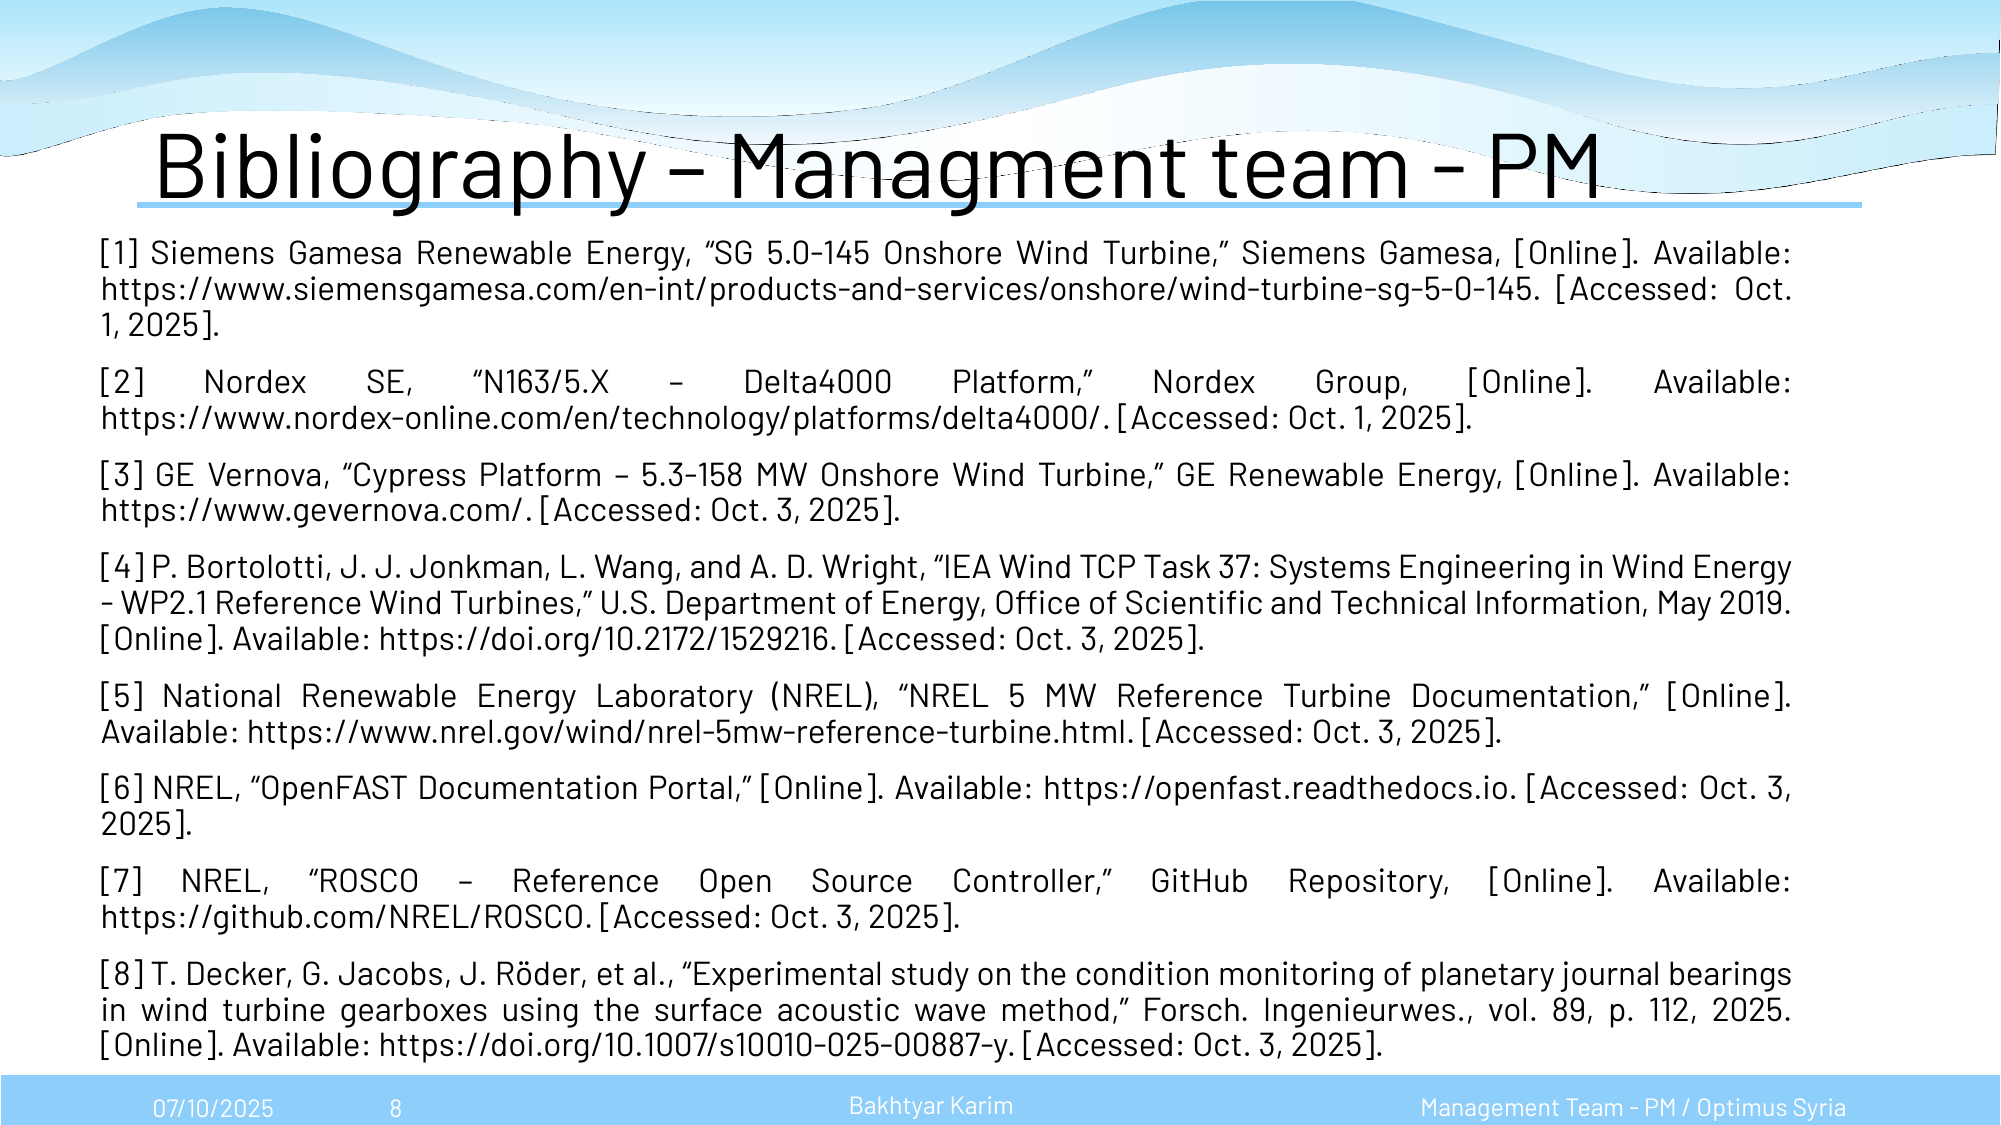

# Bibliography – Managment team - PM
[1] Siemens Gamesa Renewable Energy, “SG 5.0-145 Onshore Wind Turbine,” Siemens Gamesa, [Online]. Available: https://www.siemensgamesa.com/en-int/products-and-services/onshore/wind-turbine-sg-5-0-145. [Accessed: Oct. 1, 2025].
[2] Nordex SE, “N163/5.X – Delta4000 Platform,” Nordex Group, [Online]. Available: https://www.nordex-online.com/en/technology/platforms/delta4000/. [Accessed: Oct. 1, 2025].
[3] GE Vernova, “Cypress Platform – 5.3-158 MW Onshore Wind Turbine,” GE Renewable Energy, [Online]. Available: https://www.gevernova.com/. [Accessed: Oct. 3, 2025].
[4] P. Bortolotti, J. J. Jonkman, L. Wang, and A. D. Wright, “IEA Wind TCP Task 37: Systems Engineering in Wind Energy - WP2.1 Reference Wind Turbines,” U.S. Department of Energy, Office of Scientific and Technical Information, May 2019. [Online]. Available: https://doi.org/10.2172/1529216. [Accessed: Oct. 3, 2025].
[5] National Renewable Energy Laboratory (NREL), “NREL 5 MW Reference Turbine Documentation,” [Online]. Available: https://www.nrel.gov/wind/nrel-5mw-reference-turbine.html. [Accessed: Oct. 3, 2025].
[6] NREL, “OpenFAST Documentation Portal,” [Online]. Available: https://openfast.readthedocs.io. [Accessed: Oct. 3, 2025].
[7] NREL, “ROSCO – Reference Open Source Controller,” GitHub Repository, [Online]. Available: https://github.com/NREL/ROSCO. [Accessed: Oct. 3, 2025].
[8] T. Decker, G. Jacobs, J. Röder, et al., “Experimental study on the condition monitoring of planetary journal bearings in wind turbine gearboxes using the surface acoustic wave method,” Forsch. Ingenieurwes., vol. 89, p. 112, 2025. [Online]. Available: https://doi.org/10.1007/s10010-025-00887-y. [Accessed: Oct. 3, 2025].

Bakhtyar Karim
Management Team - PM / Optimus Syria
07/10/2025
8